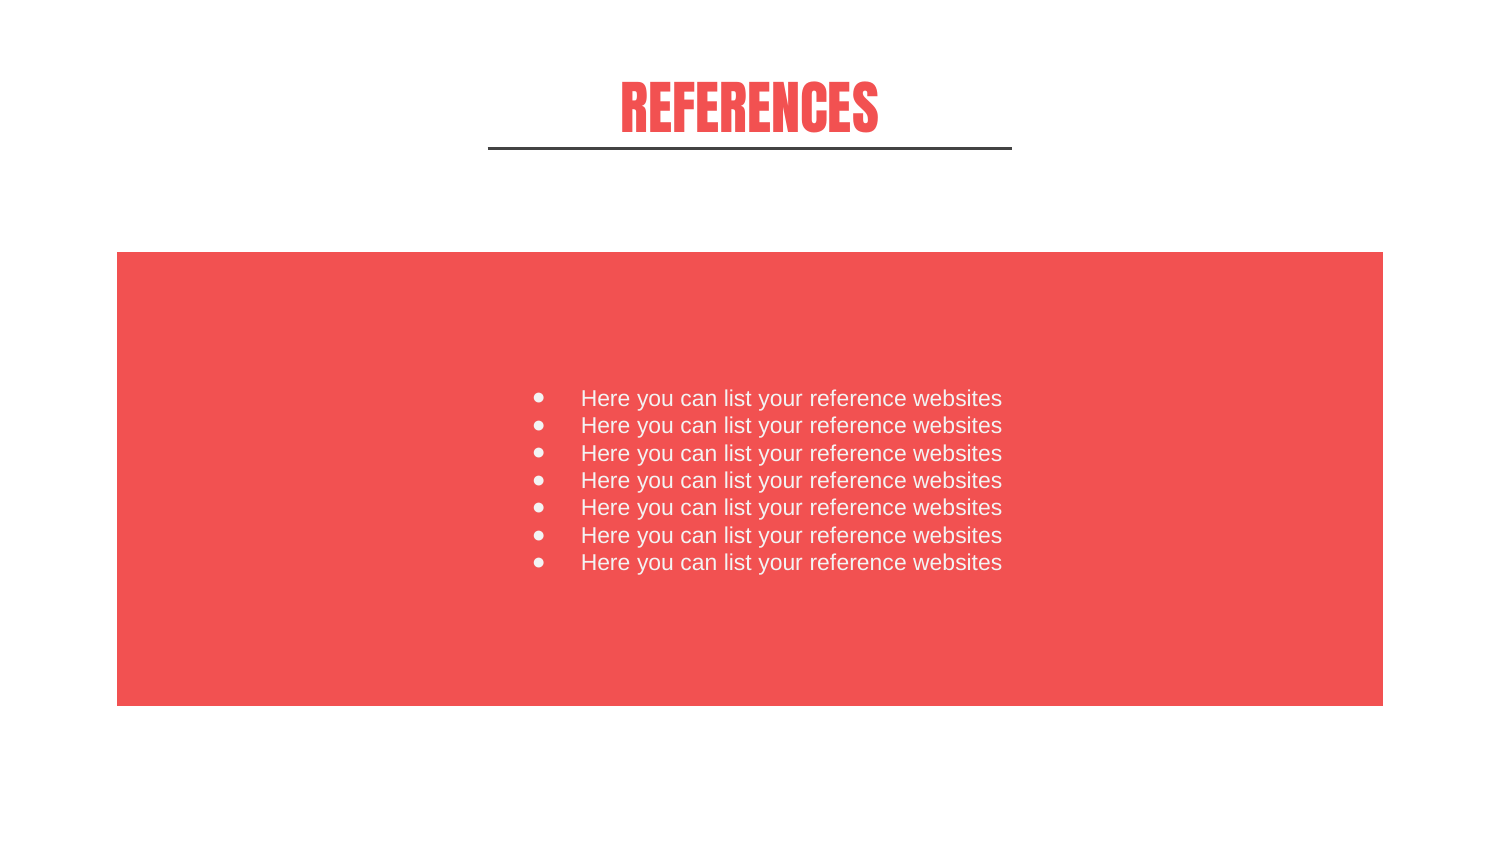

# REFERENCES
Here you can list your reference websites
Here you can list your reference websites
Here you can list your reference websites
Here you can list your reference websites
Here you can list your reference websites
Here you can list your reference websites
Here you can list your reference websites